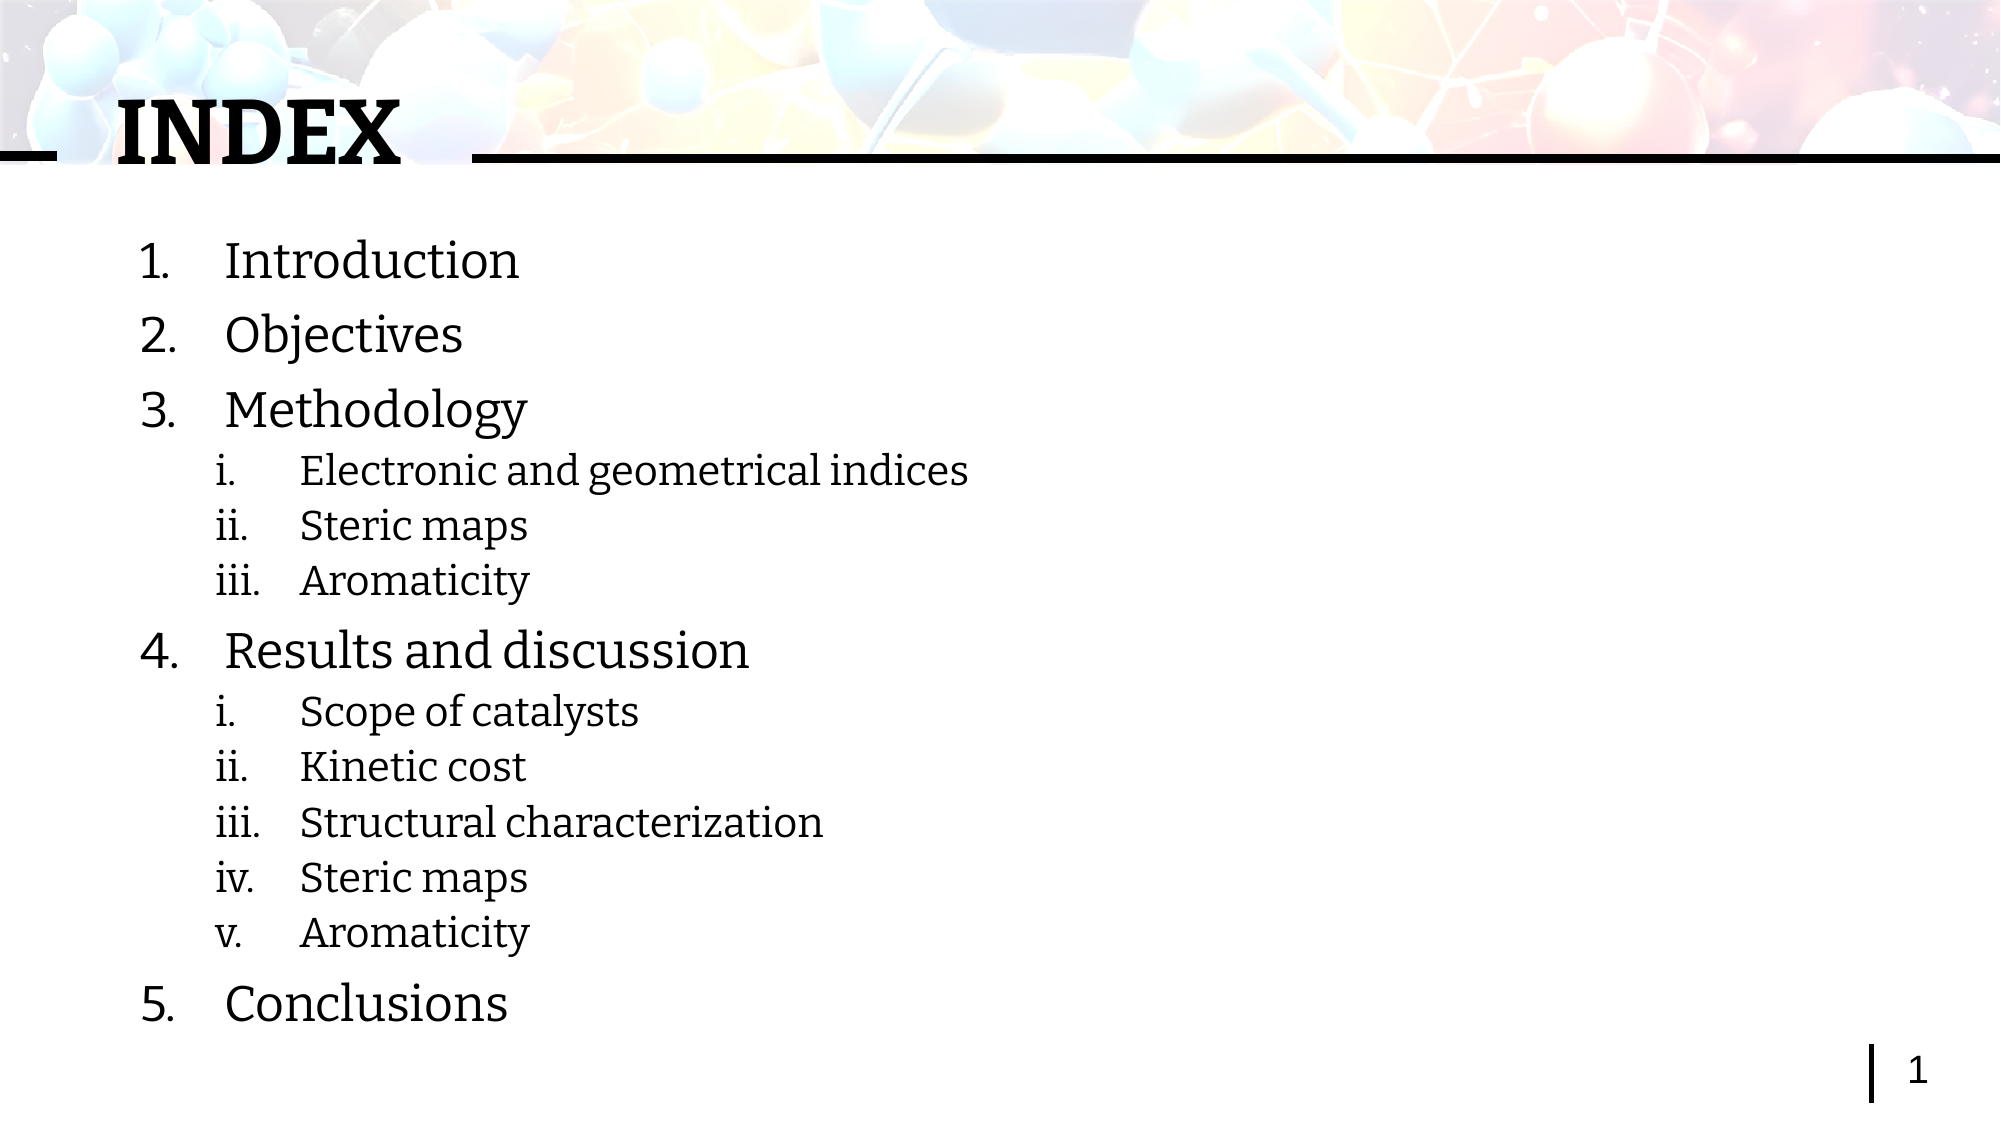

# INDEX
Introduction
Objectives
Methodology
Electronic and geometrical indices
Steric maps
Aromaticity
Results and discussion
Scope of catalysts
Kinetic cost
Structural characterization
Steric maps
Aromaticity
Conclusions
1